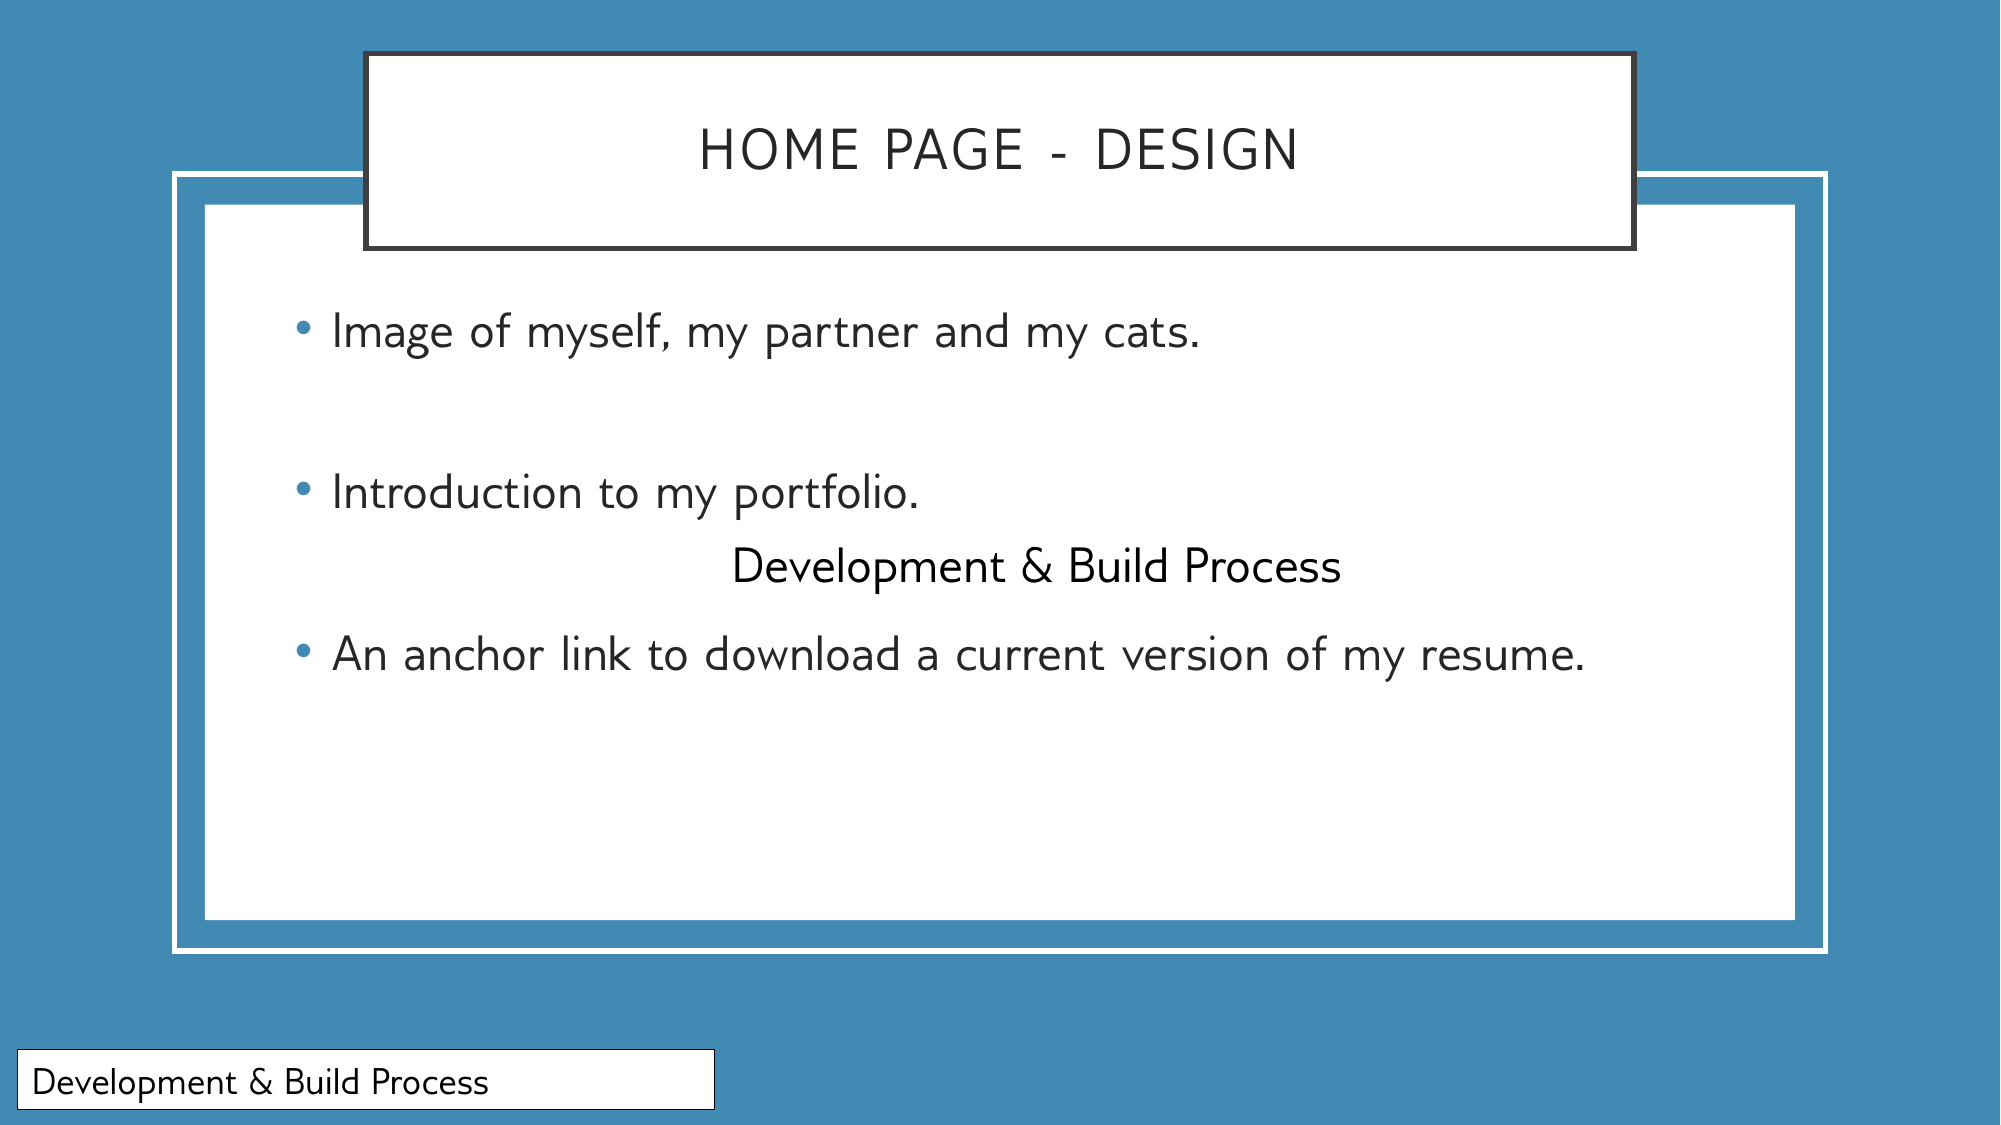

# HOME PAGE - DESIGN

Image of myself, my partner and my cats.

Introduction to my portfolio.

An anchor link to download a current version of my resume.
Development & Build Process
Development & Build Process